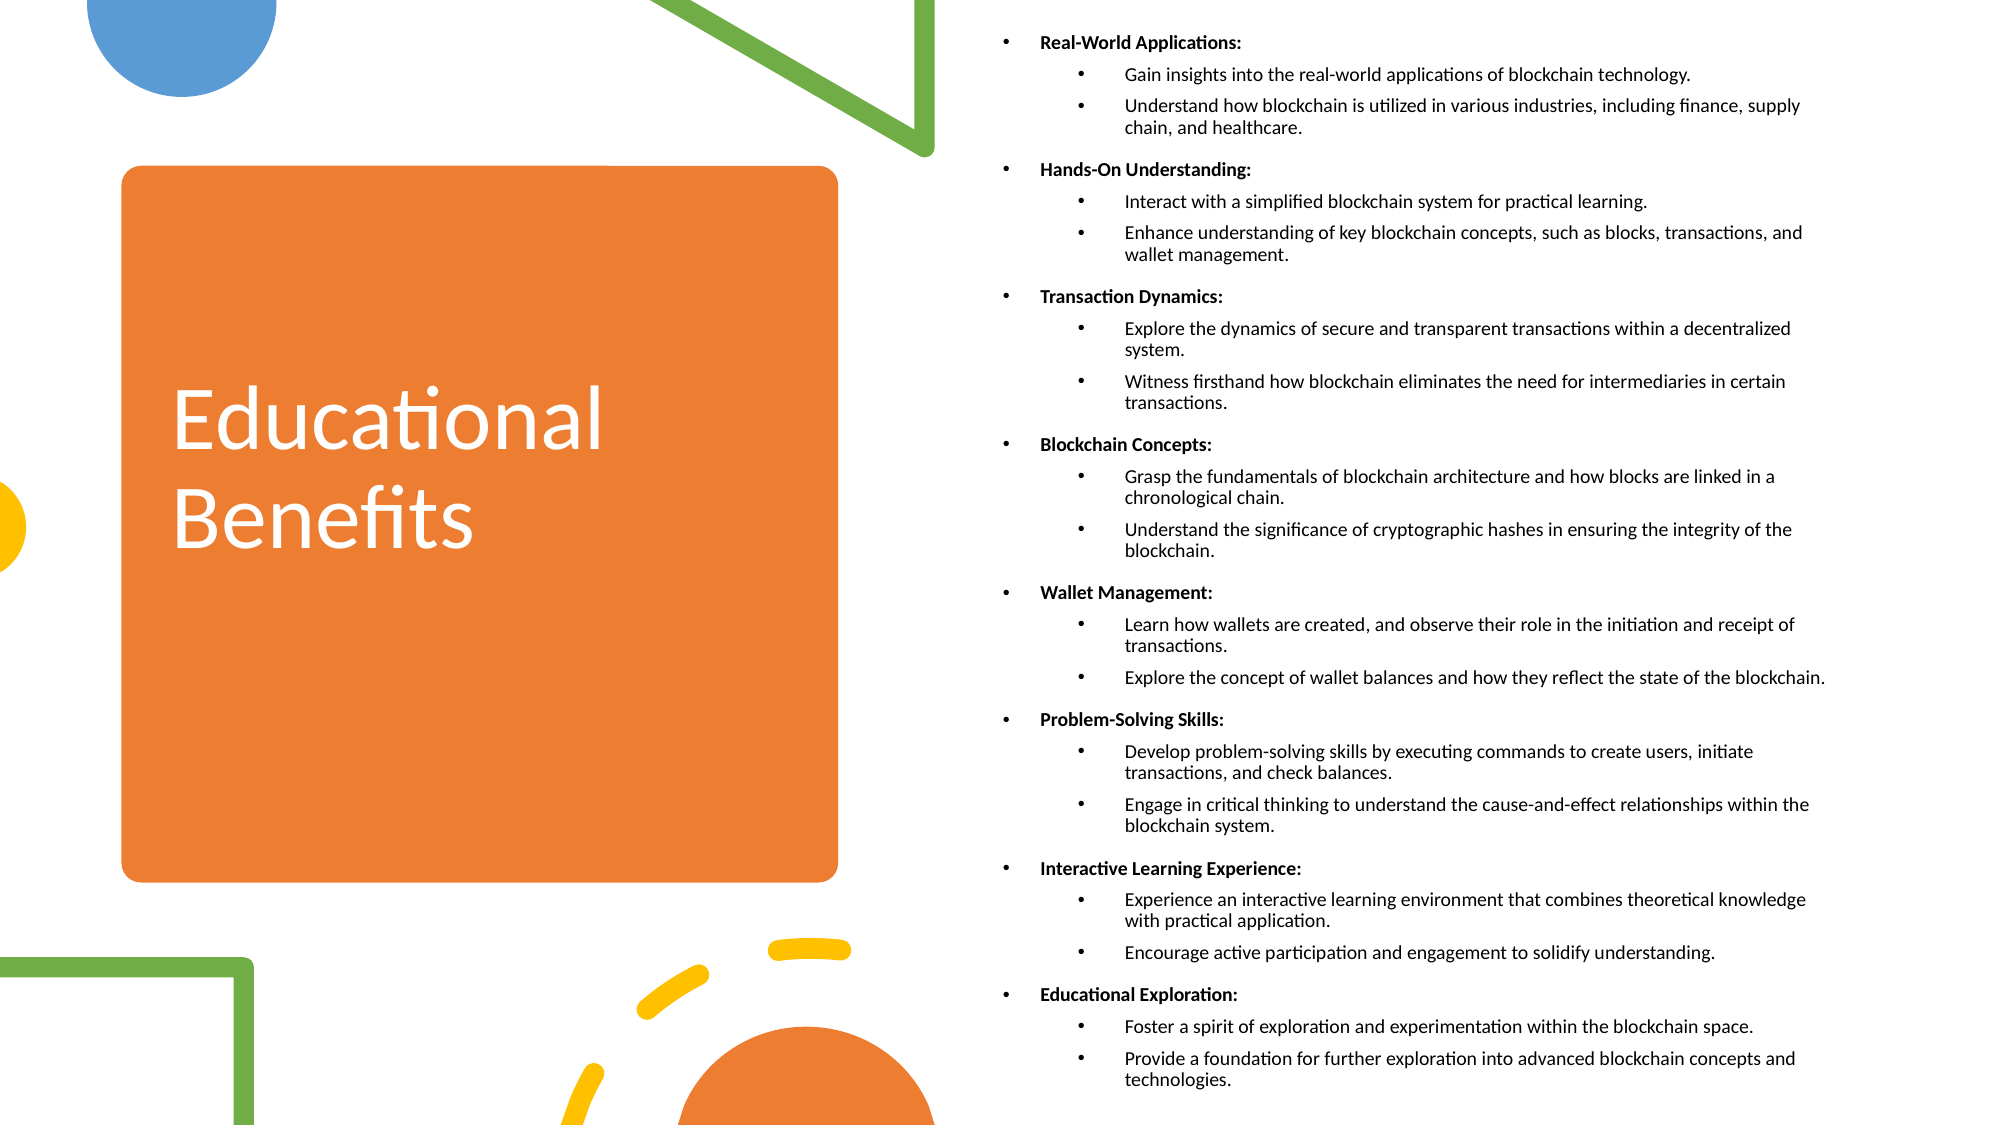

Real-World Applications:
Gain insights into the real-world applications of blockchain technology.
Understand how blockchain is utilized in various industries, including finance, supply chain, and healthcare.
Hands-On Understanding:
Interact with a simplified blockchain system for practical learning.
Enhance understanding of key blockchain concepts, such as blocks, transactions, and wallet management.
Transaction Dynamics:
Explore the dynamics of secure and transparent transactions within a decentralized system.
Witness firsthand how blockchain eliminates the need for intermediaries in certain transactions.
Blockchain Concepts:
Grasp the fundamentals of blockchain architecture and how blocks are linked in a chronological chain.
Understand the significance of cryptographic hashes in ensuring the integrity of the blockchain.
Wallet Management:
Learn how wallets are created, and observe their role in the initiation and receipt of transactions.
Explore the concept of wallet balances and how they reflect the state of the blockchain.
Problem-Solving Skills:
Develop problem-solving skills by executing commands to create users, initiate transactions, and check balances.
Engage in critical thinking to understand the cause-and-effect relationships within the blockchain system.
Interactive Learning Experience:
Experience an interactive learning environment that combines theoretical knowledge with practical application.
Encourage active participation and engagement to solidify understanding.
Educational Exploration:
Foster a spirit of exploration and experimentation within the blockchain space.
Provide a foundation for further exploration into advanced blockchain concepts and technologies.

# Educational Benefits